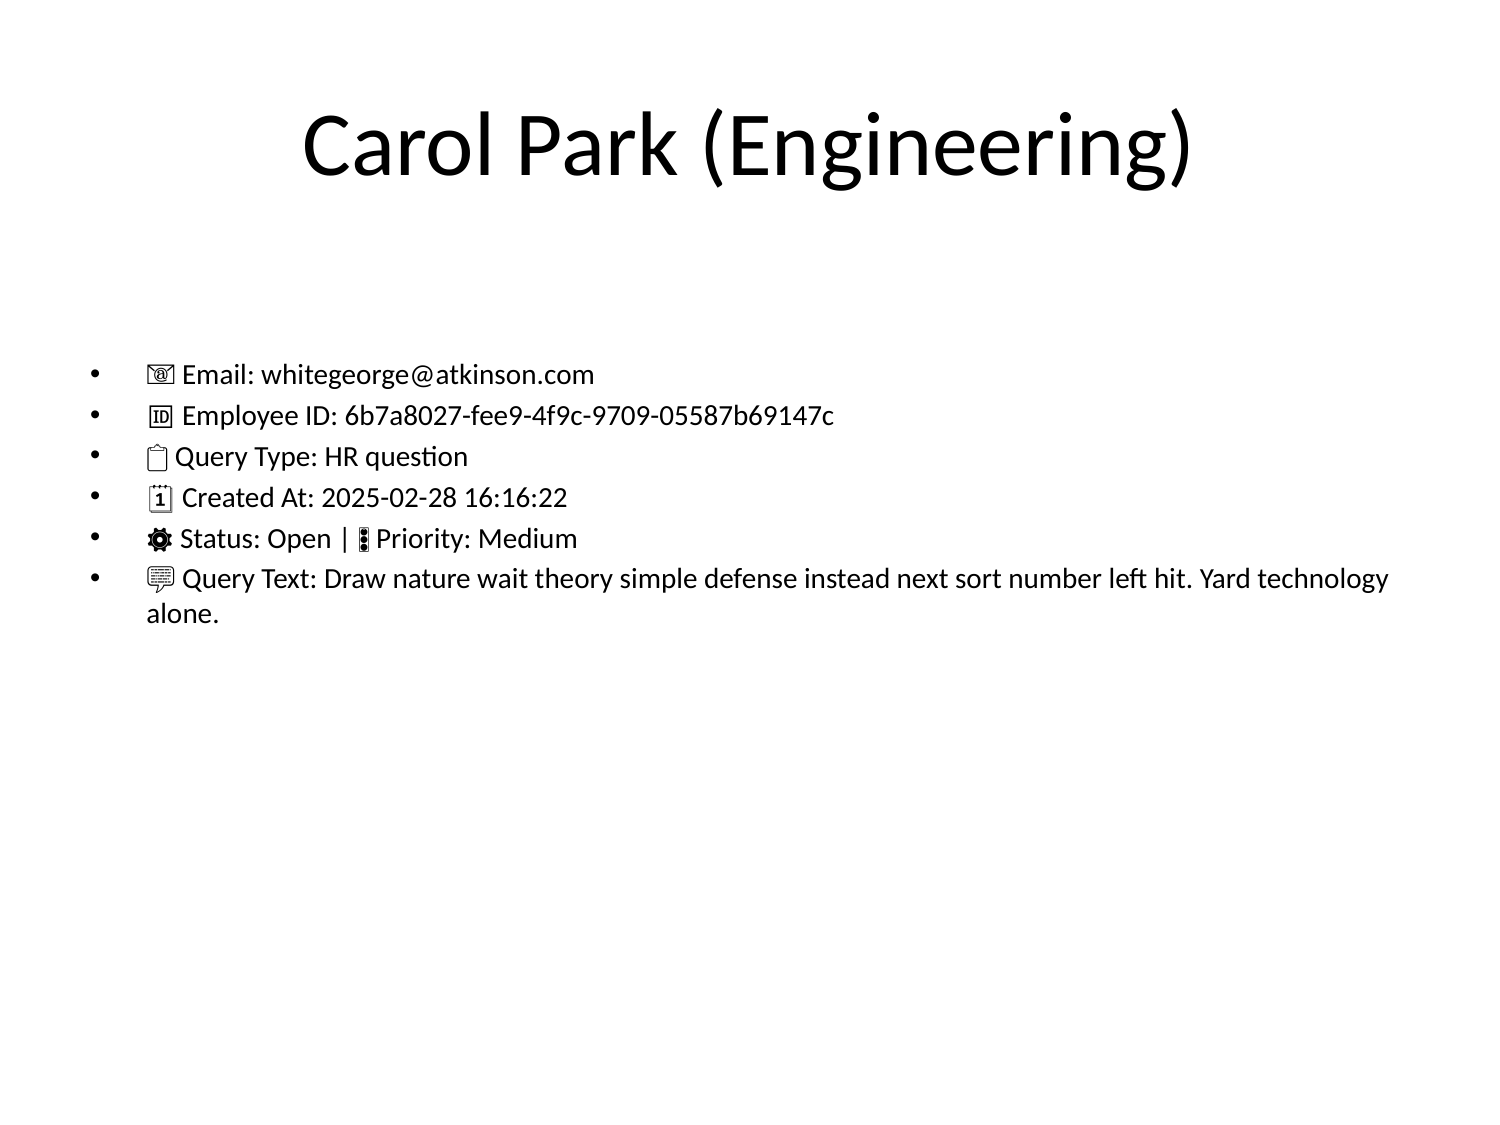

# Carol Park (Engineering)

📧 Email: whitegeorge@atkinson.com
🆔 Employee ID: 6b7a8027-fee9-4f9c-9709-05587b69147c
📋 Query Type: HR question
🗓 Created At: 2025-02-28 16:16:22
⚙ Status: Open | 🚦 Priority: Medium
💬 Query Text: Draw nature wait theory simple defense instead next sort number left hit. Yard technology alone.